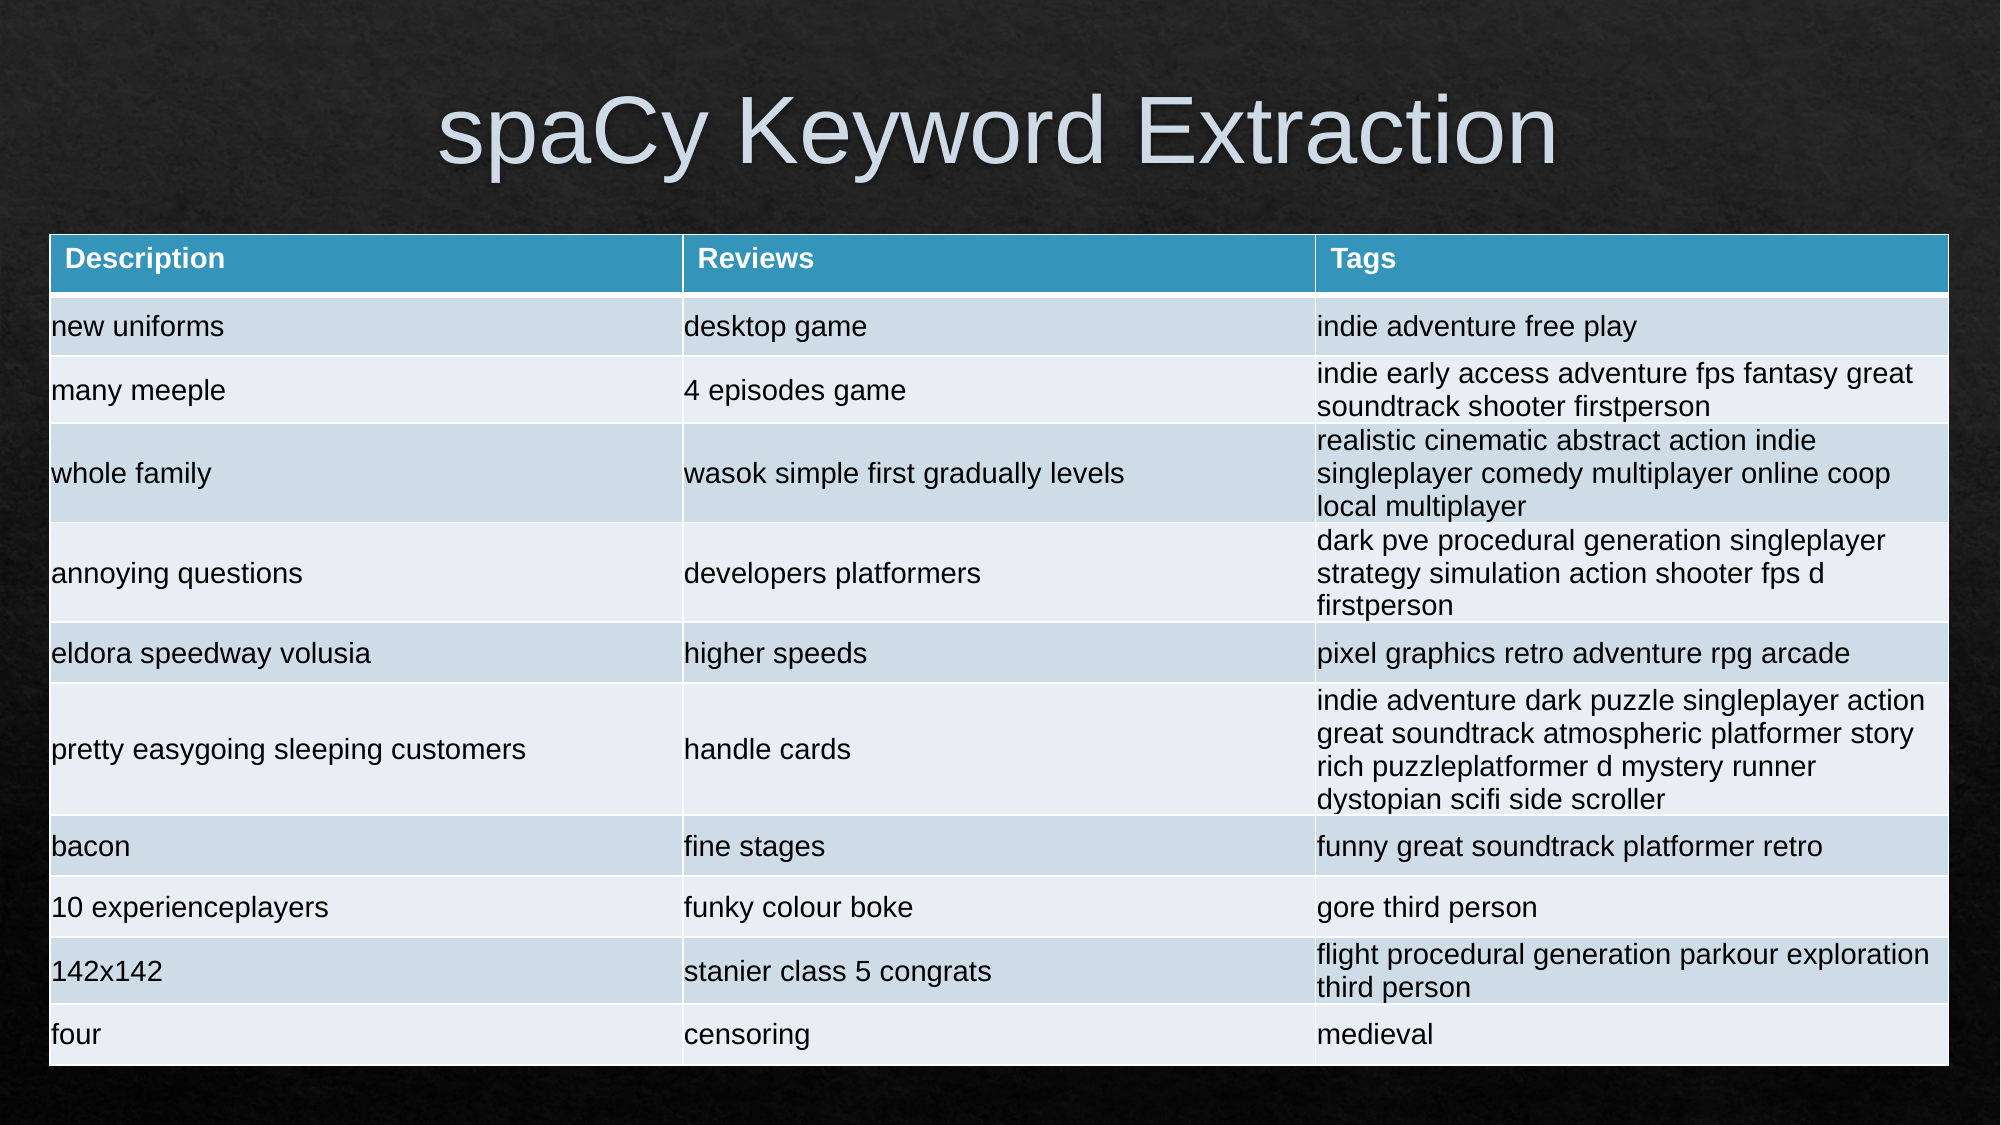

# spaCy Keyword Extraction
| Description | Reviews | Tags |
| --- | --- | --- |
| new uniforms | desktop game | indie adventure free play |
| many meeple | 4 episodes game | indie early access adventure fps fantasy great soundtrack shooter firstperson |
| whole family | wasok simple first gradually levels | realistic cinematic abstract action indie singleplayer comedy multiplayer online coop local multiplayer |
| annoying questions | developers platformers | dark pve procedural generation singleplayer strategy simulation action shooter fps d firstperson |
| eldora speedway volusia | higher speeds | pixel graphics retro adventure rpg arcade |
| pretty easygoing sleeping customers | handle cards | indie adventure dark puzzle singleplayer action great soundtrack atmospheric platformer story rich puzzleplatformer d mystery runner dystopian scifi side scroller |
| bacon | fine stages | funny great soundtrack platformer retro |
| 10 experienceplayers | funky colour boke | gore third person |
| 142x142 | stanier class 5 congrats | flight procedural generation parkour exploration third person |
| four | censoring | medieval |